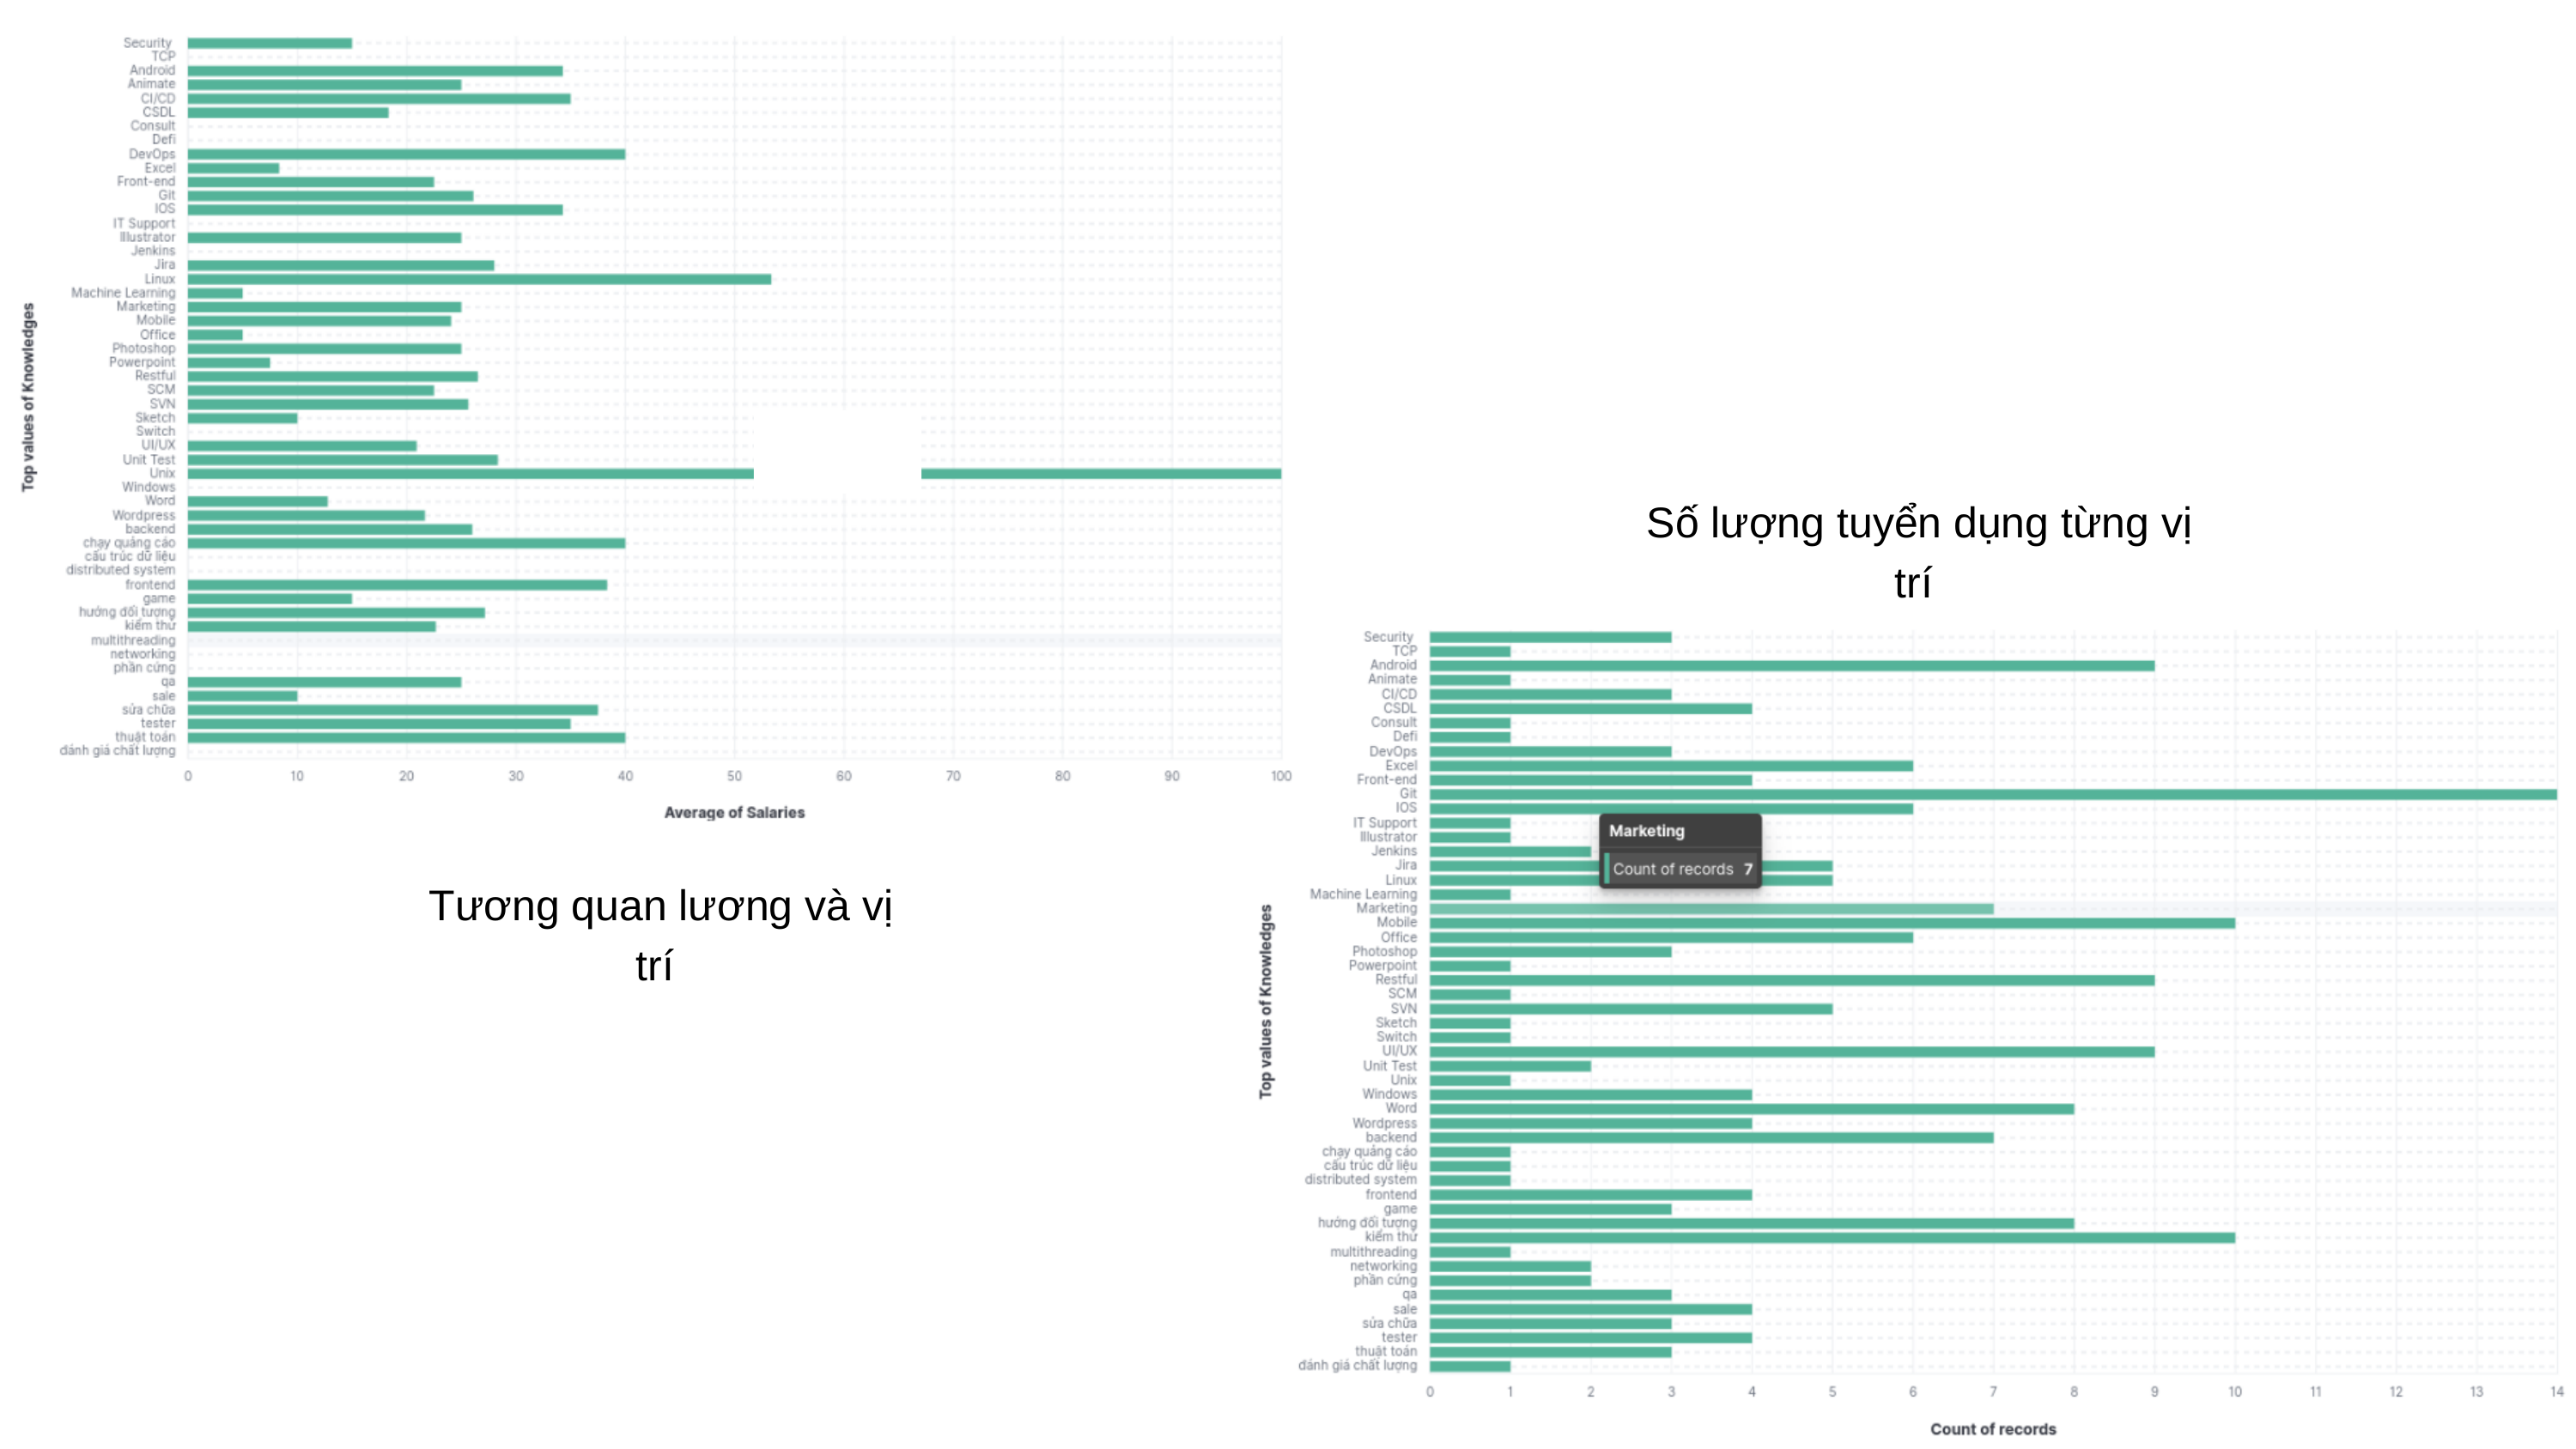

Số lượng tuyển dụng từng vị trí

Tương quan lương và vị trí